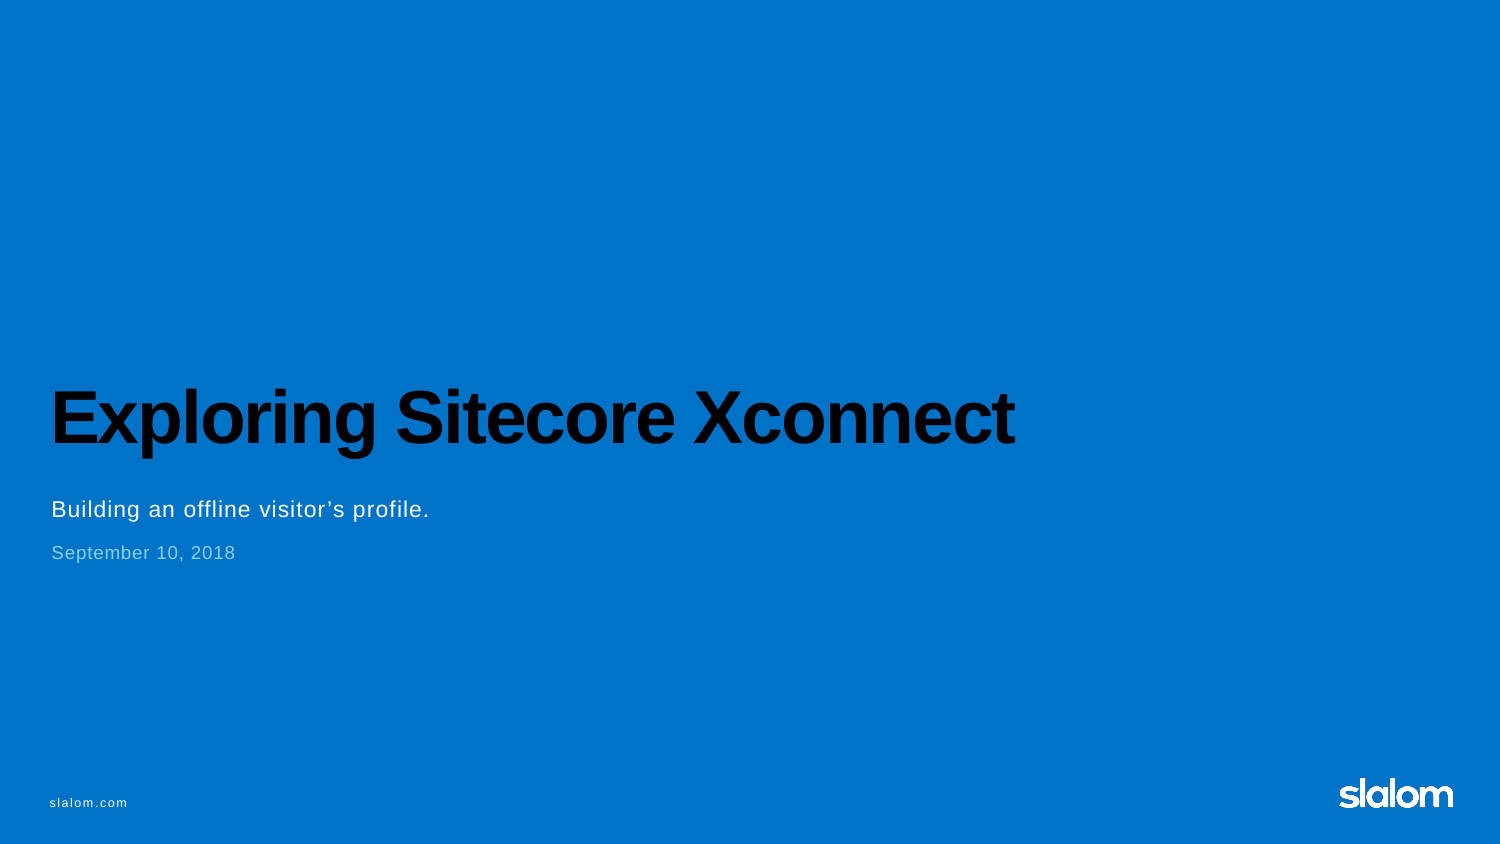

# Exploring Sitecore Xconnect

Building an offline visitor’s profile.
September 10, 2018